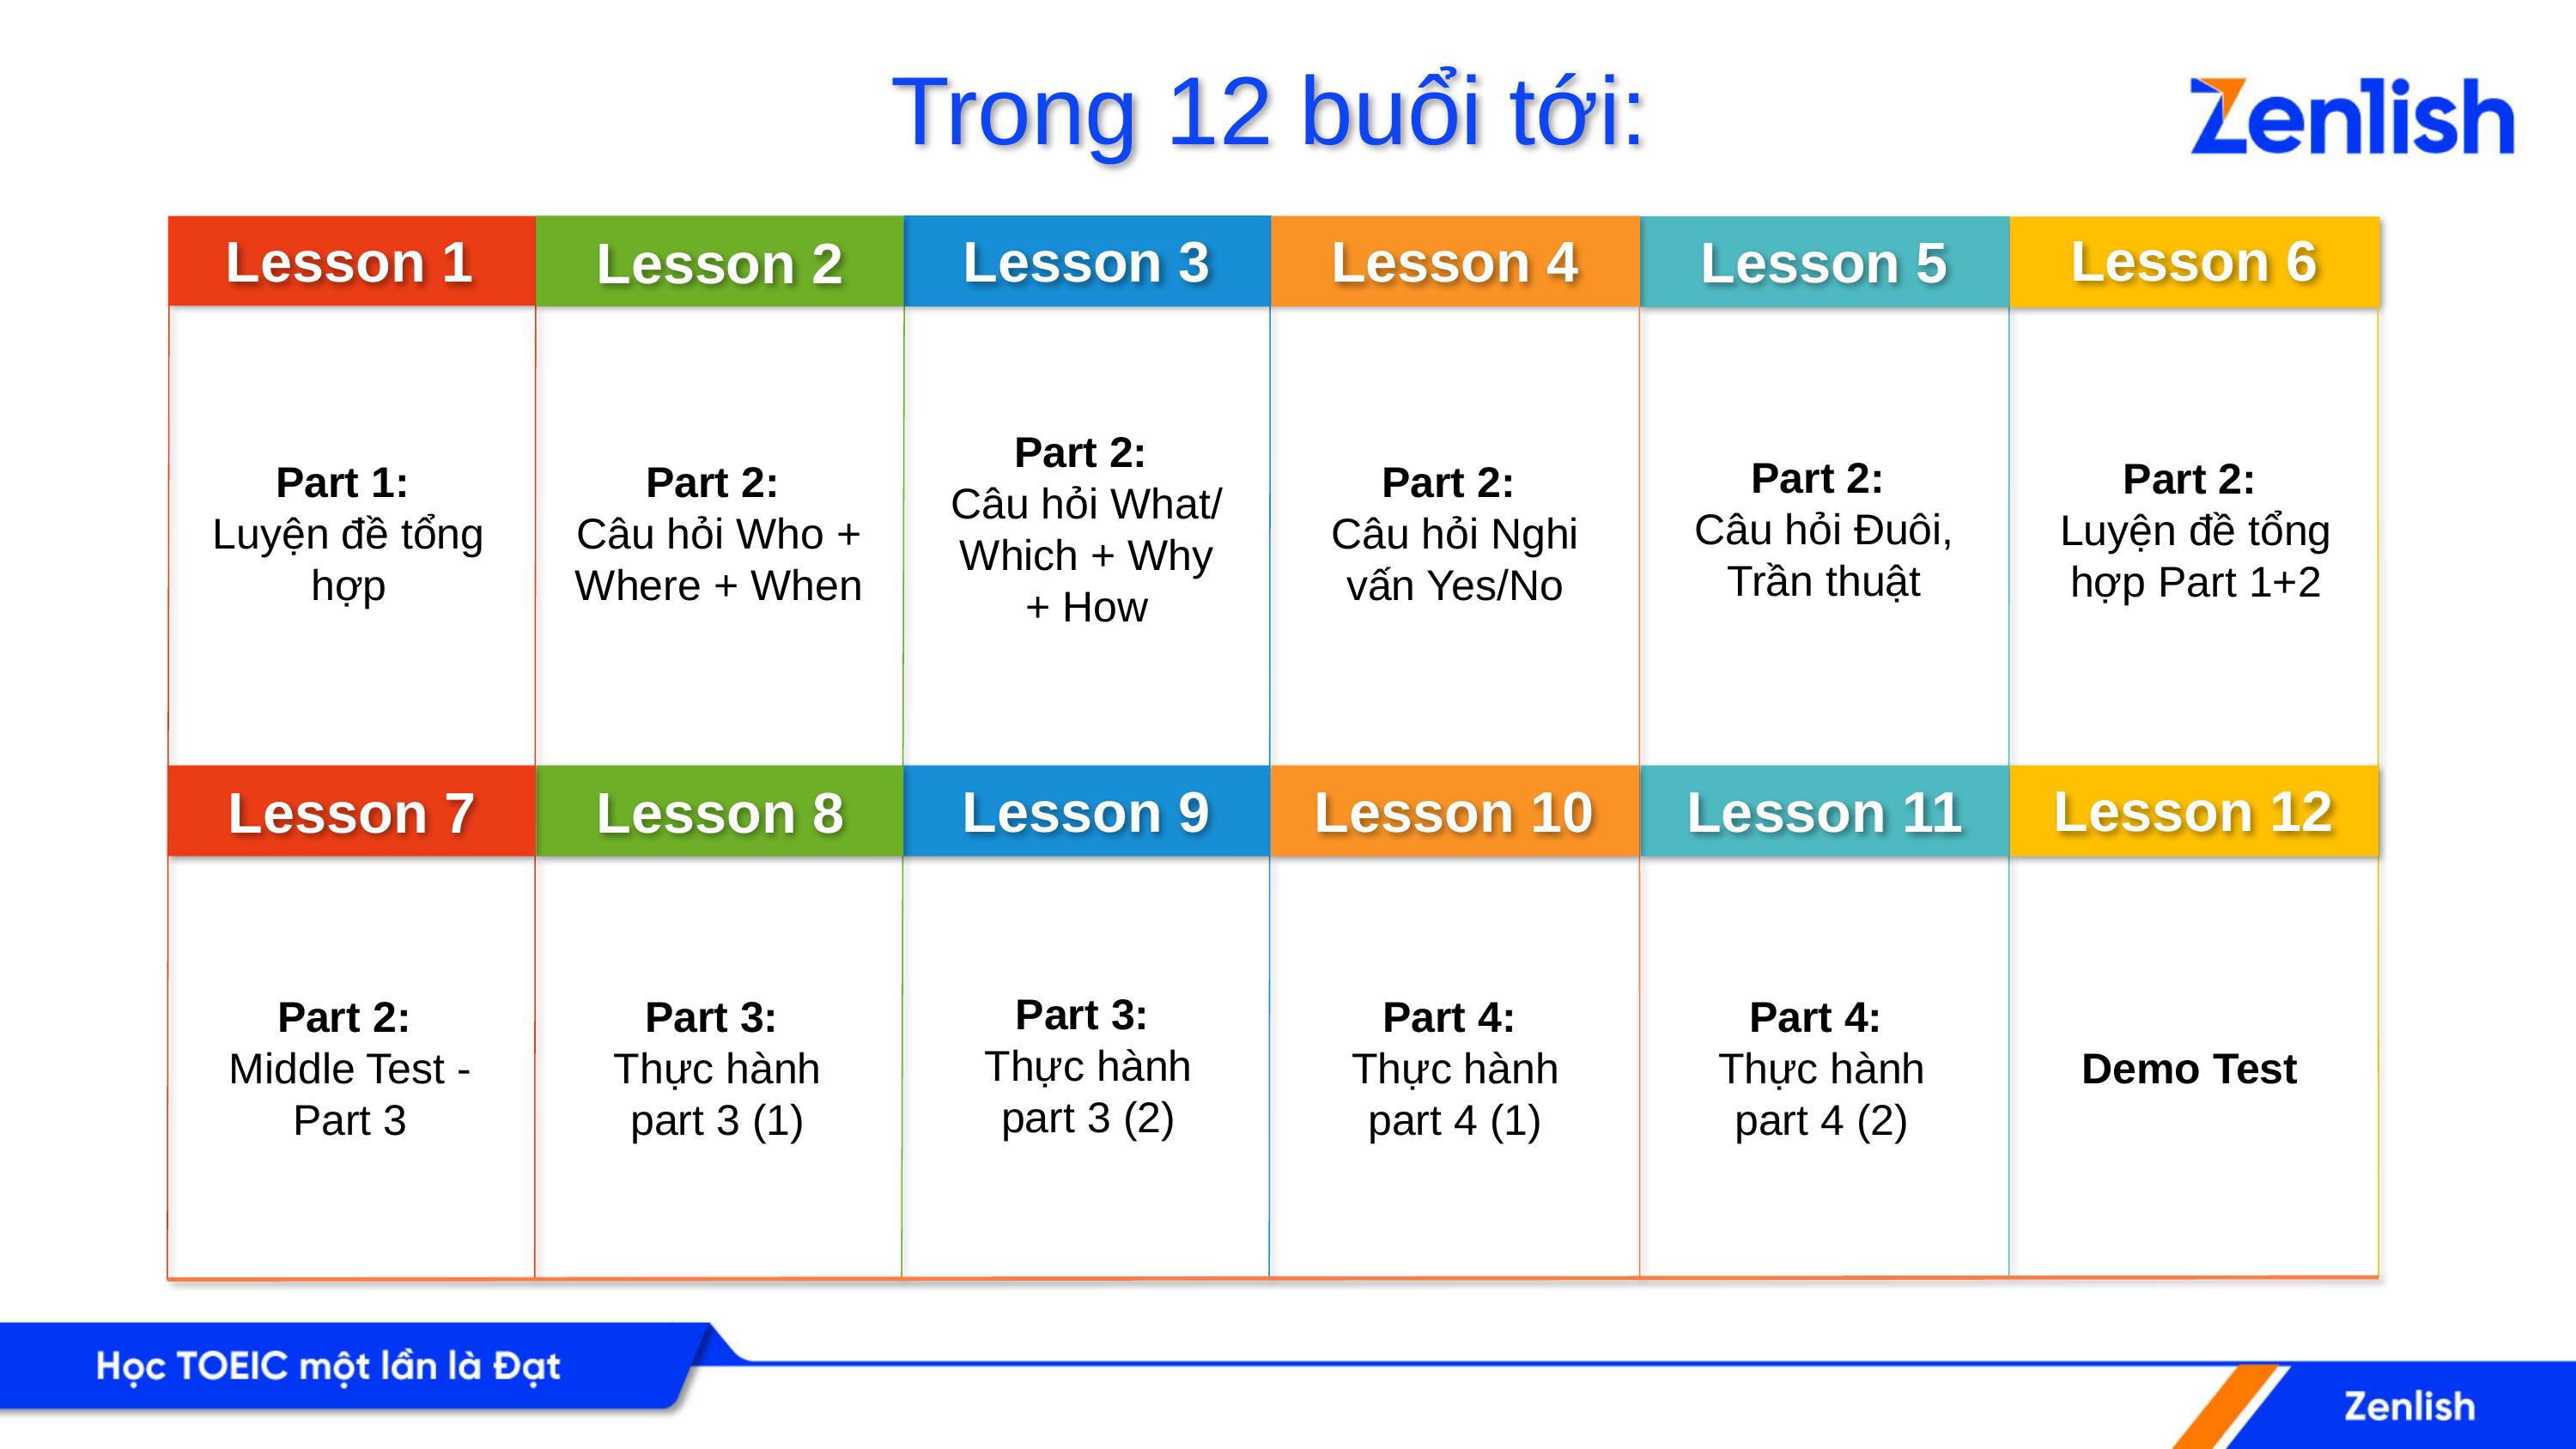

# Trong 12 buổi tới:

Lesson 6
Lesson 1
Lesson 3
Lesson 4
Lesson 5
Lesson 2
Part 2:
Câu hỏi What/ Which + Why + How
Part 2:
Câu hỏi Đuôi, Trần thuật
Part 2:
Luyện đề tổng hợp Part 1+2
Part 1:
Luyện đề tổng hợp
Part 2:
Câu hỏi Who + Where + When
Part 2:
Câu hỏi Nghi vấn Yes/No
Lesson 5

Lesson 12
Lesson 9
Lesson 10
Lesson 11
Lesson 7
Lesson 8
Part 3:
Thực hành part 3 (2)
Part 4:
Thực hành part 4 (1)
Part 4:
Thực hành part 4 (2)
Demo Test
Part 2:
Middle Test - Part 3
Part 3:
Thực hành part 3 (1)